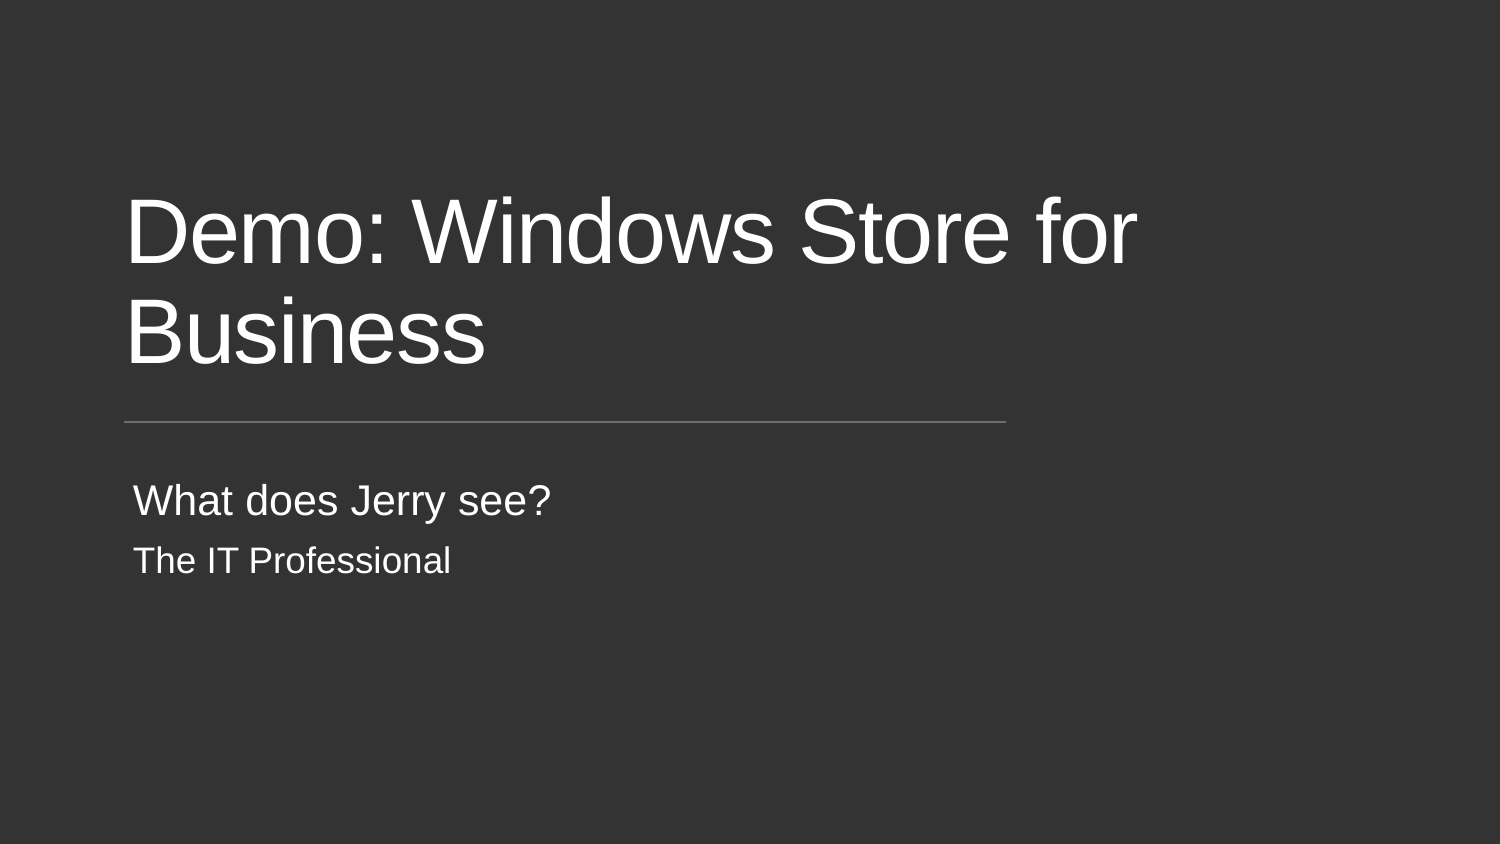

# Demo: Windows Store for Business
What does Jerry see?
The IT Professional